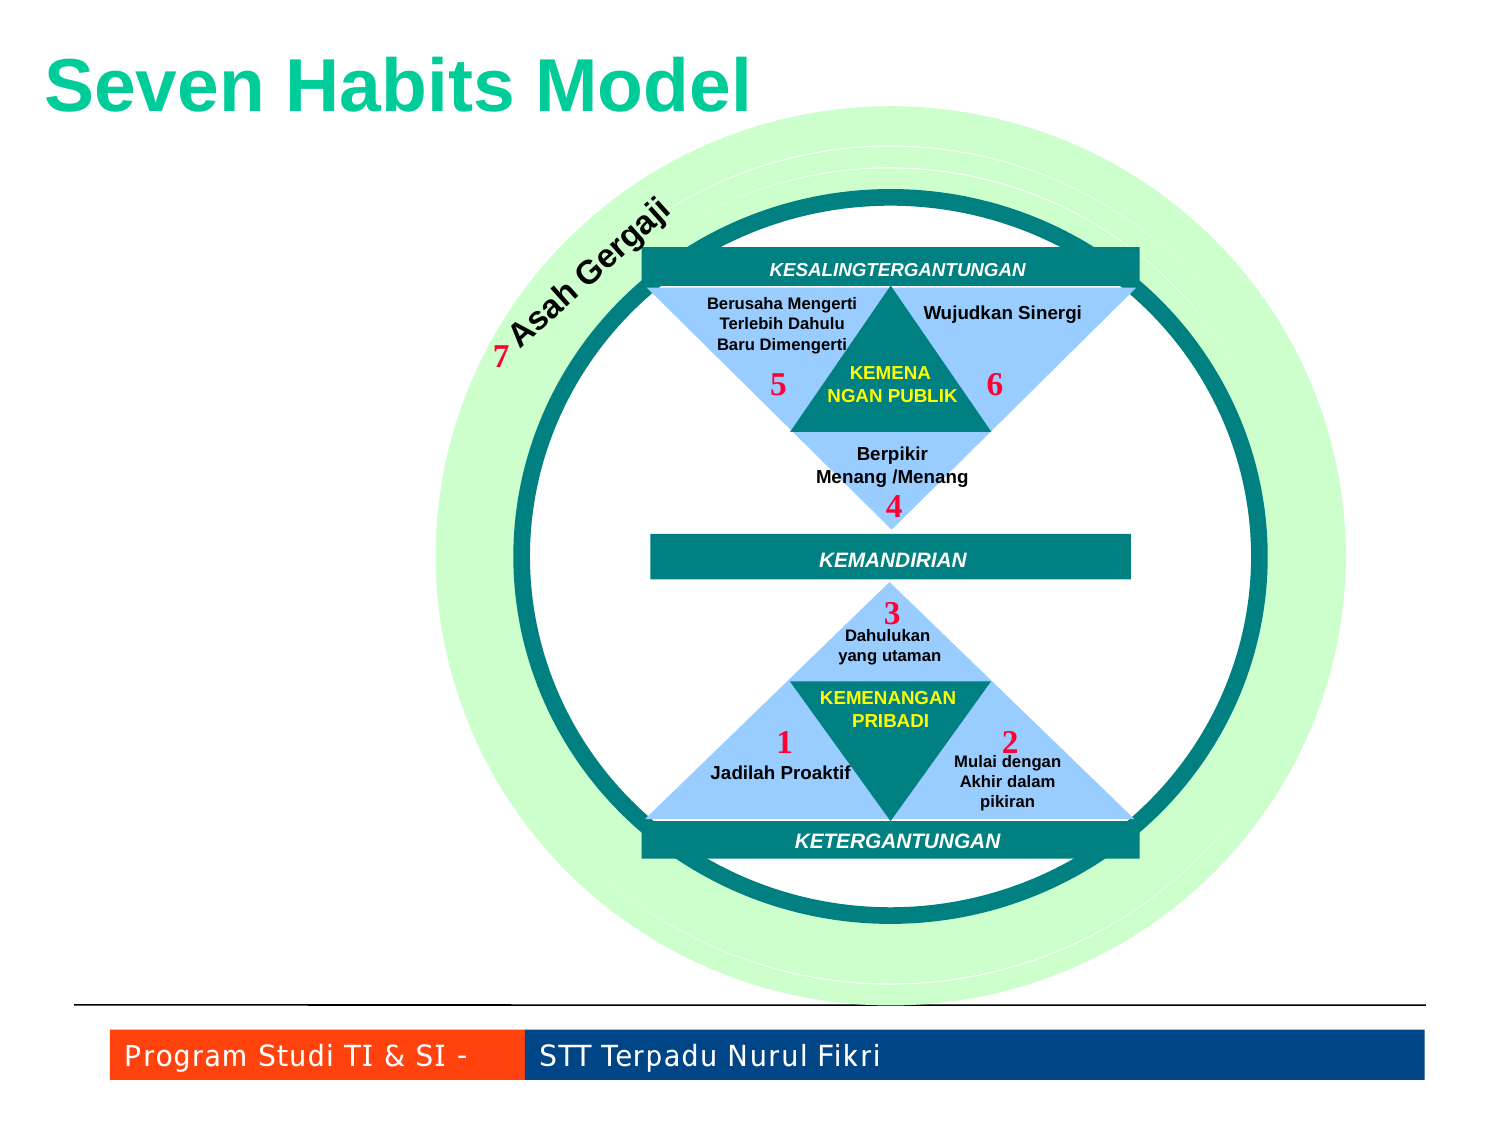

Seven Habits Model

Asah Gergaji

KESALINGTERGANTUNGAN

KEMENA
NGAN PUBLIK
Berusaha Mengerti Terlebih Dahulu Baru Dimengerti
Wujudkan Sinergi
7
5
6
Berpikir Menang /Menang
4

KEMANDIRIAN

KEMENANGAN
PRIBADI

3
Dahulukan
yang utaman
1
2
Mulai dengan Akhir dalam pikiran
Jadilah Proaktif

KETERGANTUNGAN